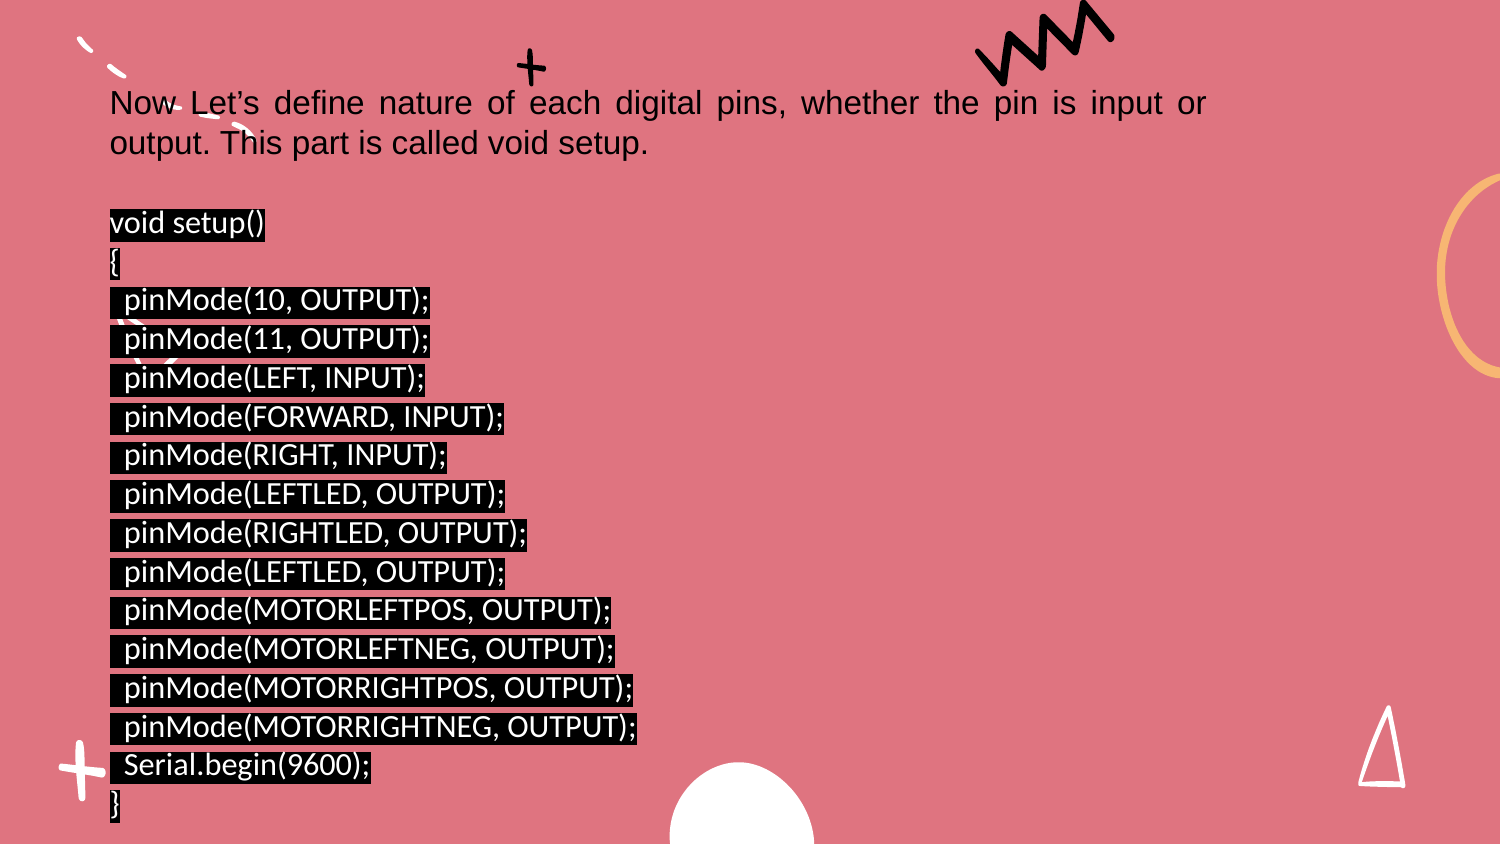

Now Let’s define nature of each digital pins, whether the pin is input or output. This part is called void setup.
void setup()
{
  pinMode(10, OUTPUT);
  pinMode(11, OUTPUT);
  pinMode(LEFT, INPUT);
  pinMode(FORWARD, INPUT);
  pinMode(RIGHT, INPUT);
  pinMode(LEFTLED, OUTPUT);
  pinMode(RIGHTLED, OUTPUT);
  pinMode(LEFTLED, OUTPUT);
  pinMode(MOTORLEFTPOS, OUTPUT);
  pinMode(MOTORLEFTNEG, OUTPUT);
  pinMode(MOTORRIGHTPOS, OUTPUT);
  pinMode(MOTORRIGHTNEG, OUTPUT);
  Serial.begin(9600);
}